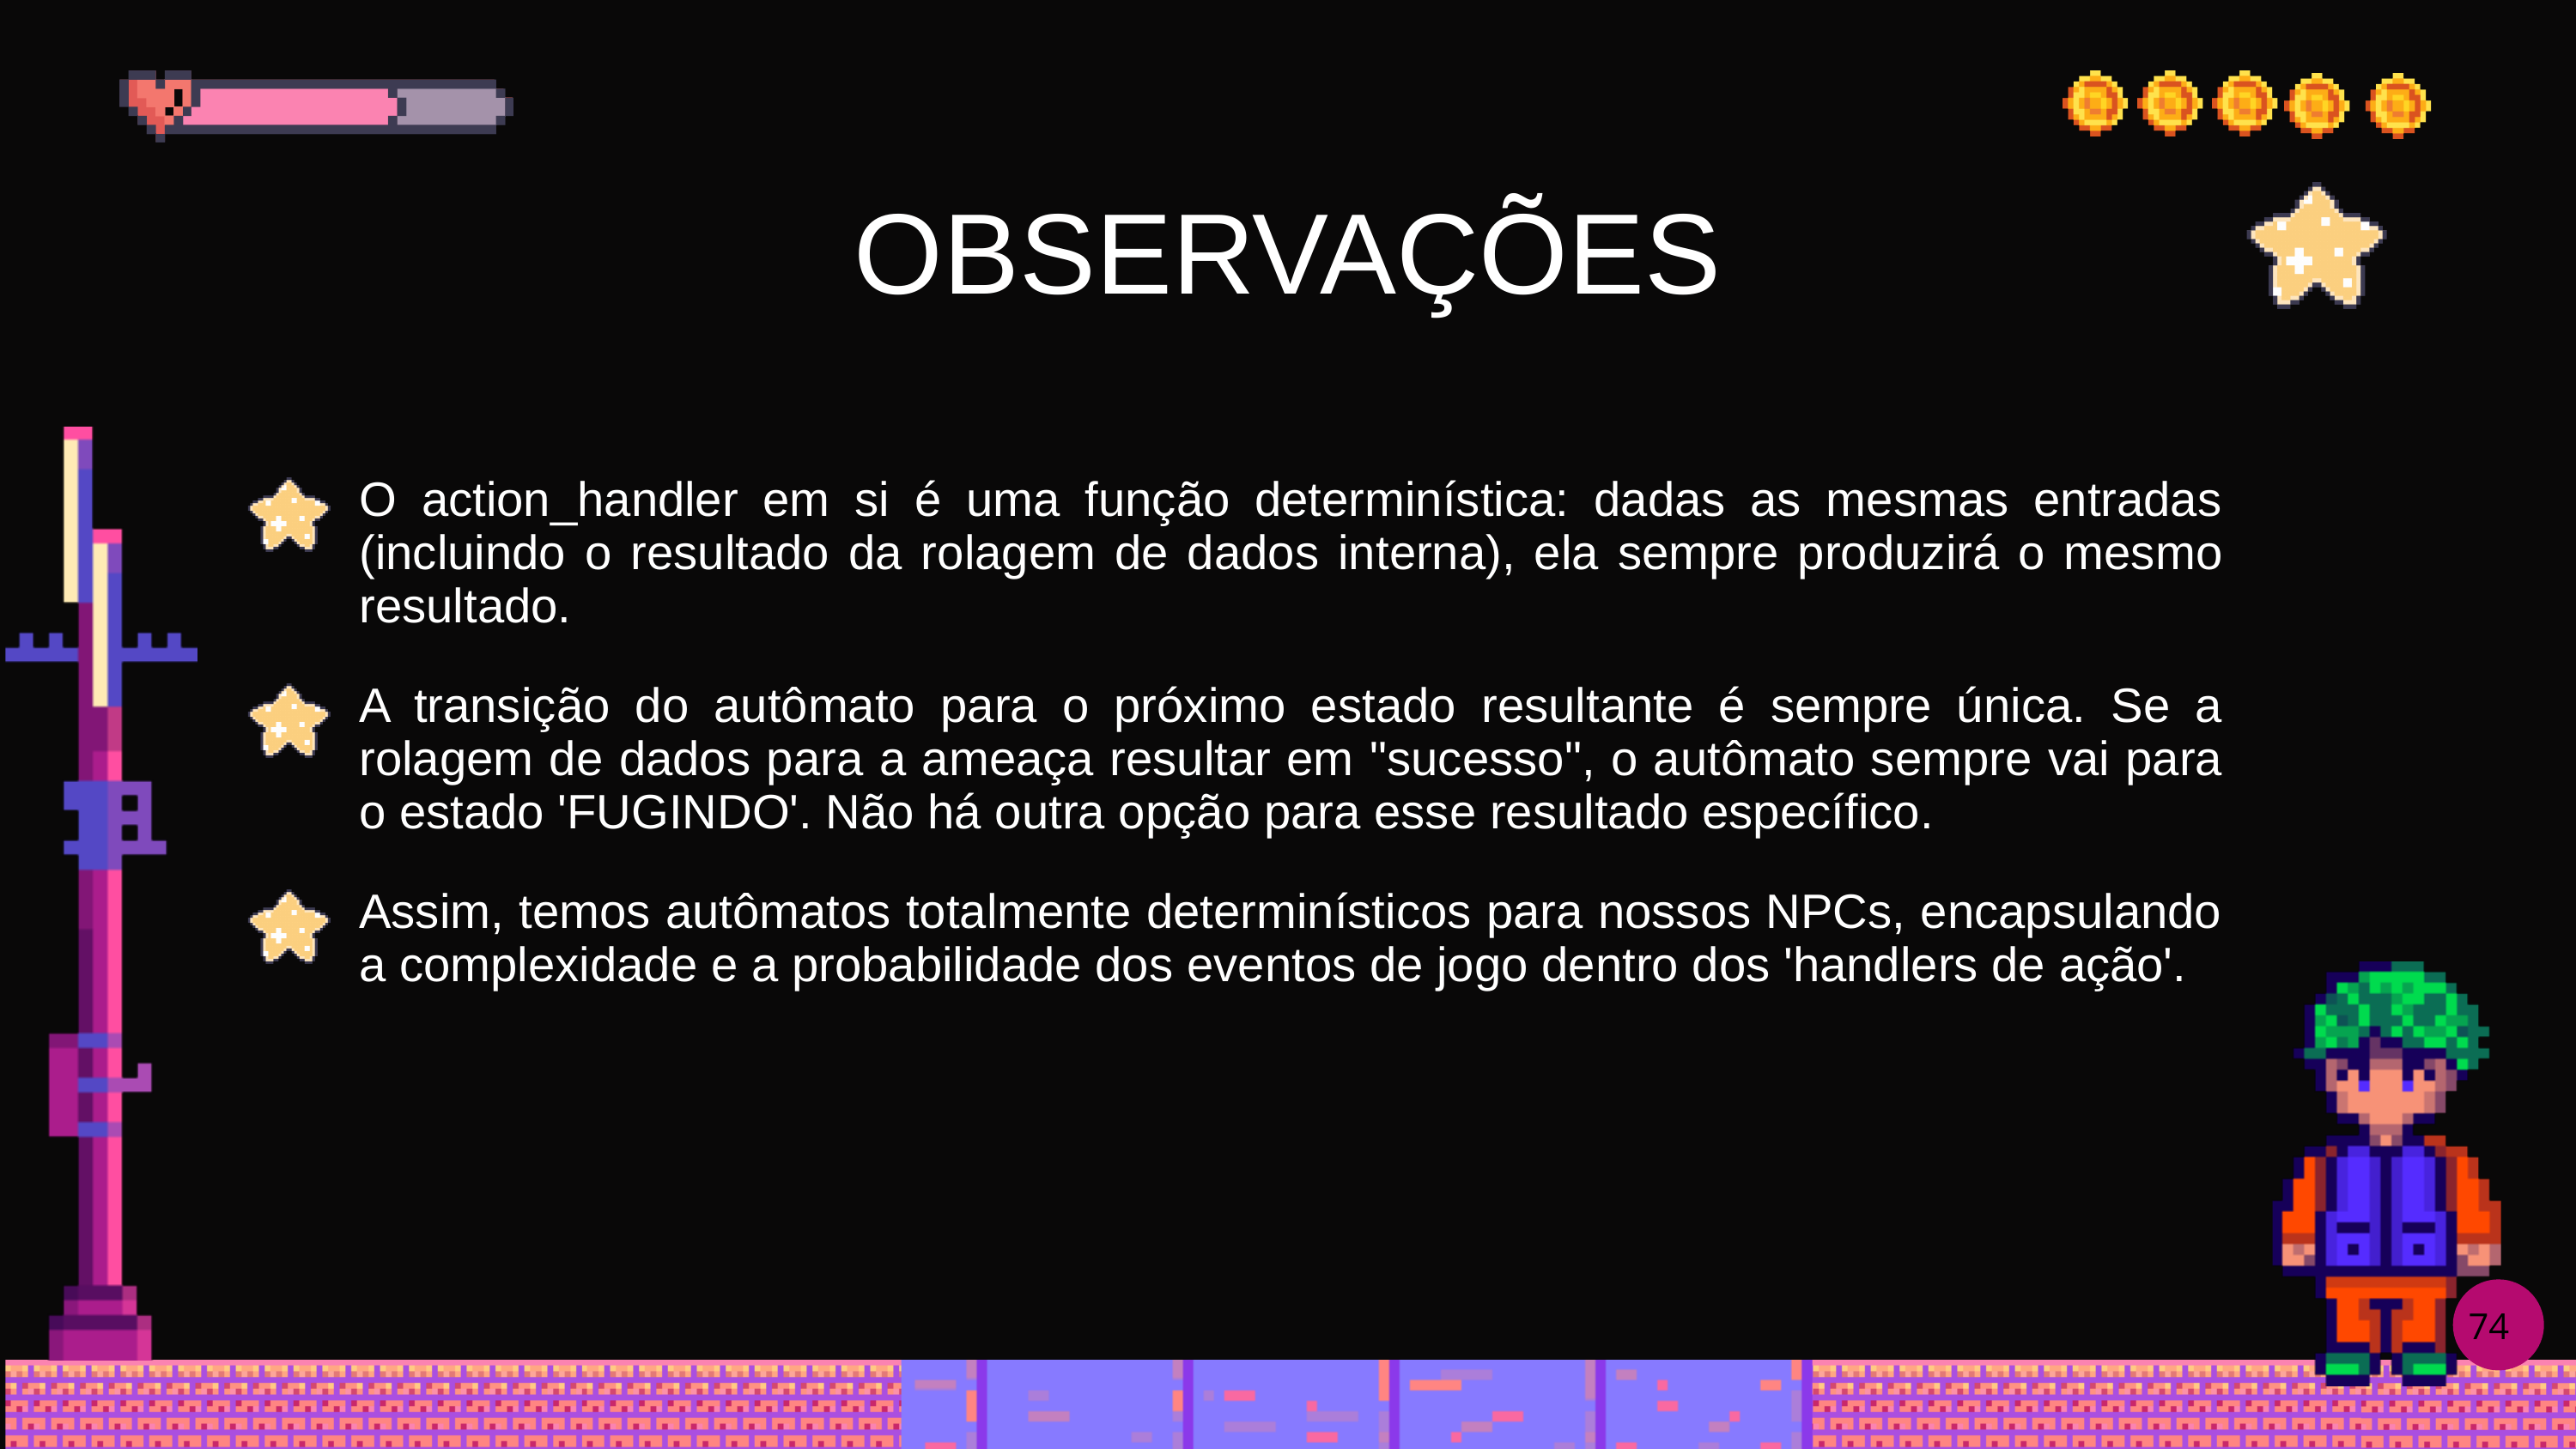

OBSERVAÇÕES

O action_handler em si é uma função determinística: dadas as mesmas entradas (incluindo o resultado da rolagem de dados interna), ela sempre produzirá o mesmo resultado.

A transição do autômato para o próximo estado resultante é sempre única. Se a rolagem de dados para a ameaça resultar em "sucesso", o autômato sempre vai para o estado 'FUGINDO'. Não há outra opção para esse resultado específico.

Assim, temos autômatos totalmente determinísticos para nossos NPCs, encapsulando a complexidade e a probabilidade dos eventos de jogo dentro dos 'handlers de ação'.

74